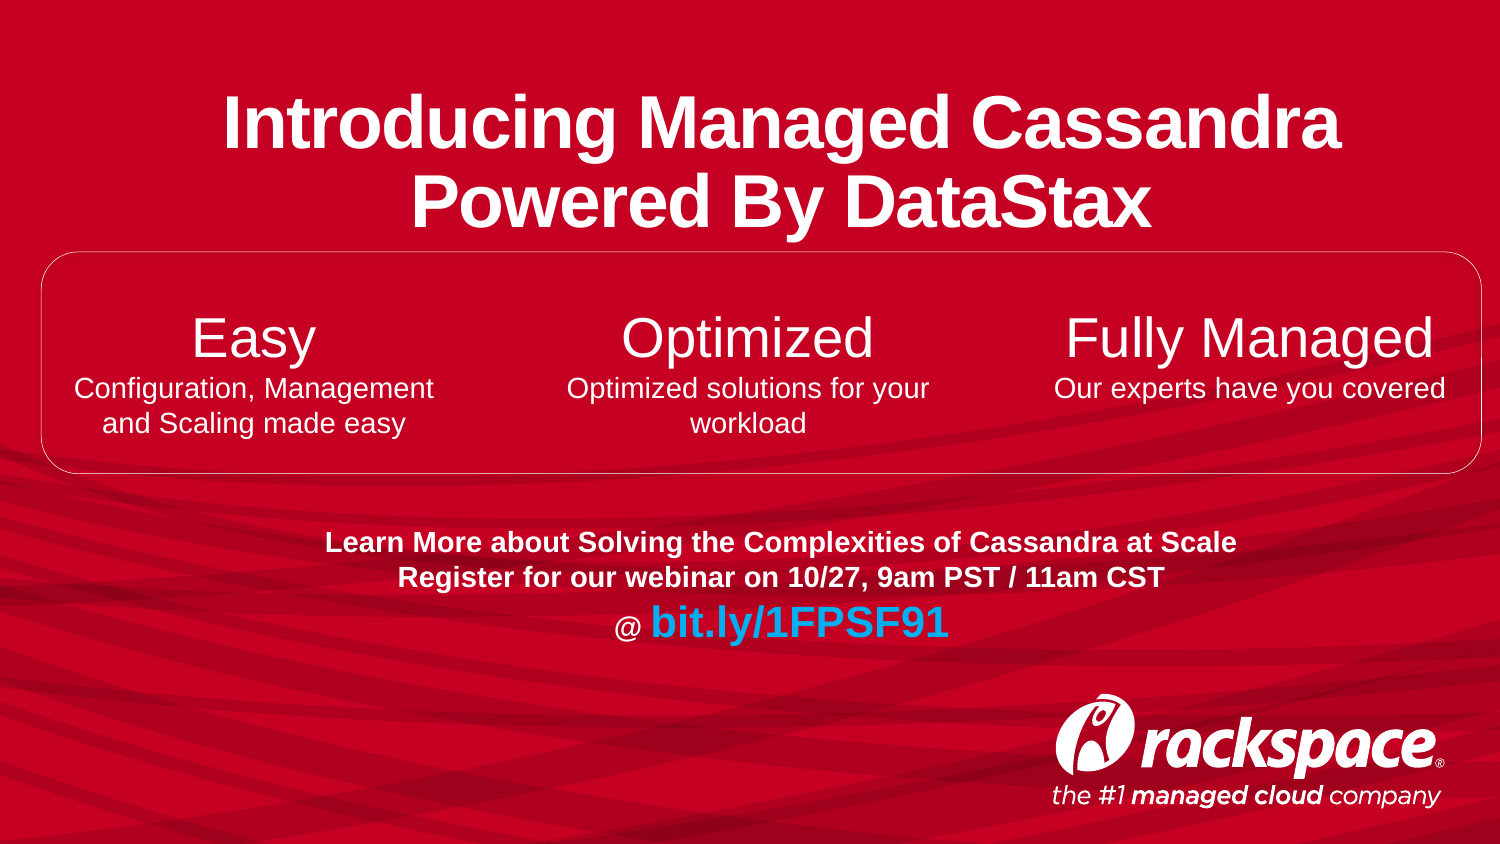

# Introducing Managed Cassandra Powered By DataStax

Fully Managed
Our experts have you covered
Easy
Configuration, Management and Scaling made easy
Optimized
Optimized solutions for your workload
Learn More about Solving the Complexities of Cassandra at Scale
Register for our webinar on 10/27, 9am PST / 11am CST
@ bit.ly/1FPSF91